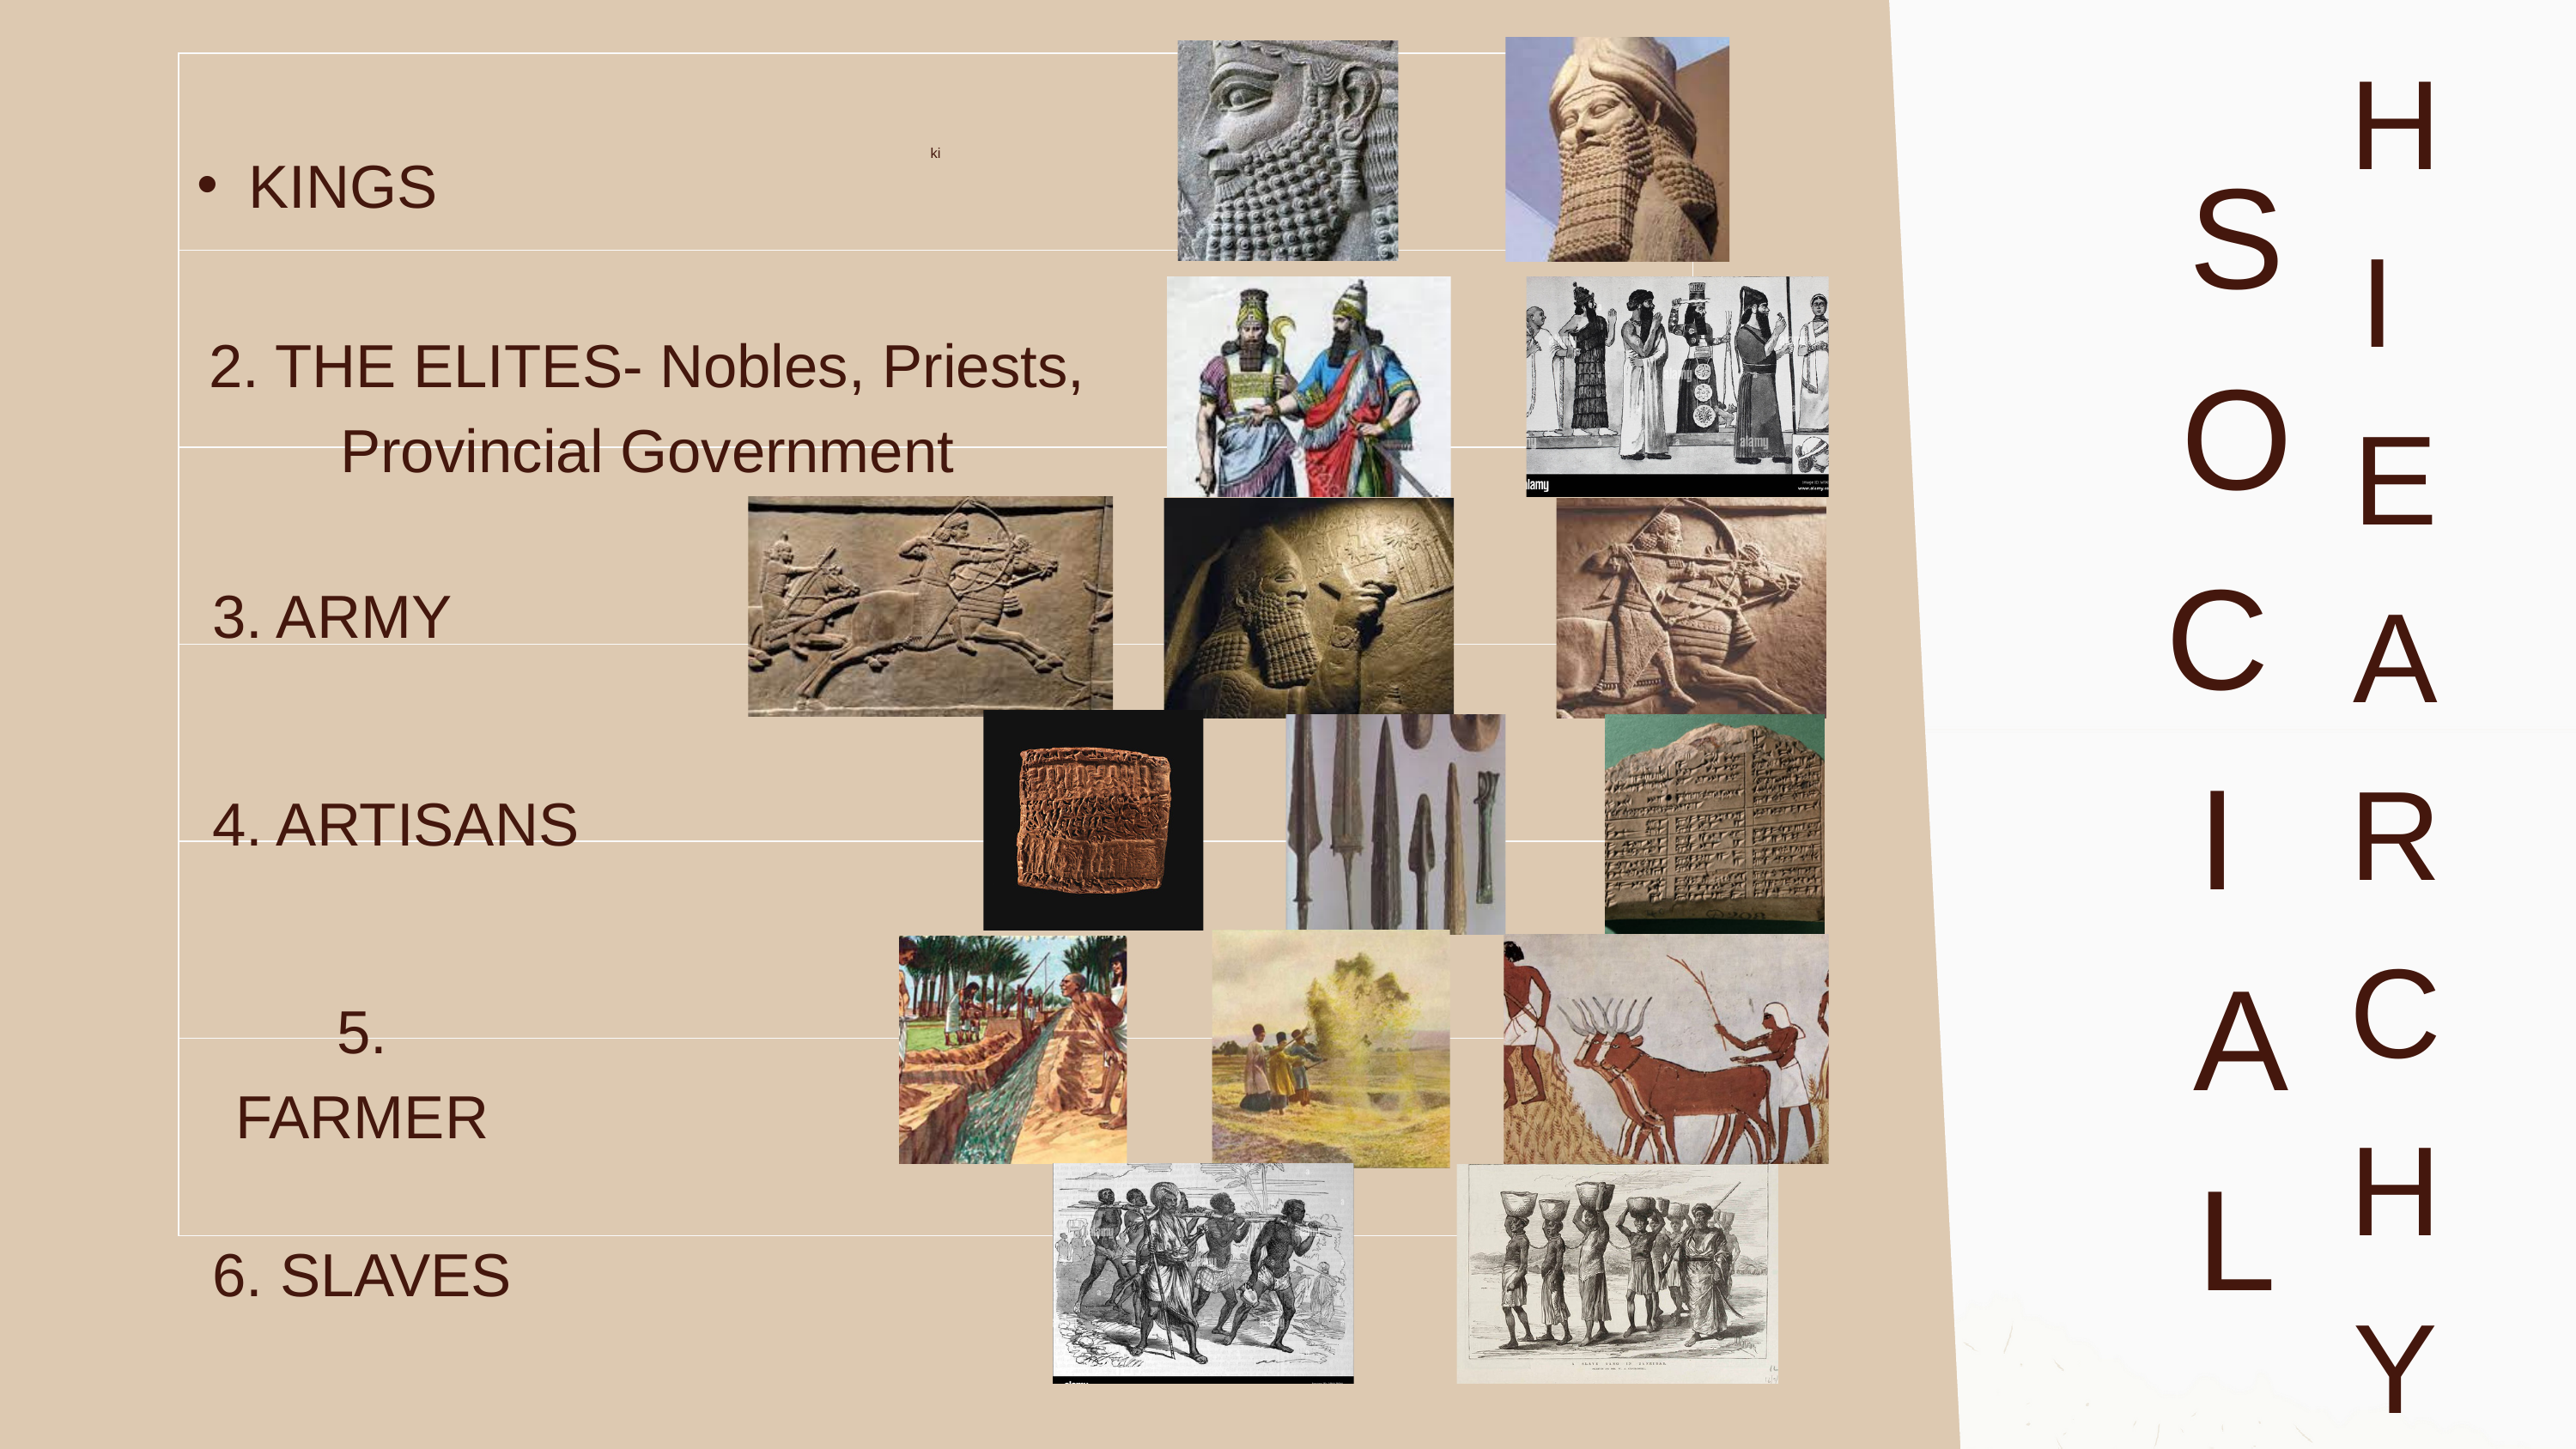

H
I
E
A
R
C
H
Y

| ki |
| --- |
|  |
|  |
|  |
|  |
|  |
S O C
I
A L

KINGS

2. THE ELITES- Nobles, Priests, Provincial Government

3. ARMY

4. ARTISANS

5. FARMER

6. SLAVES